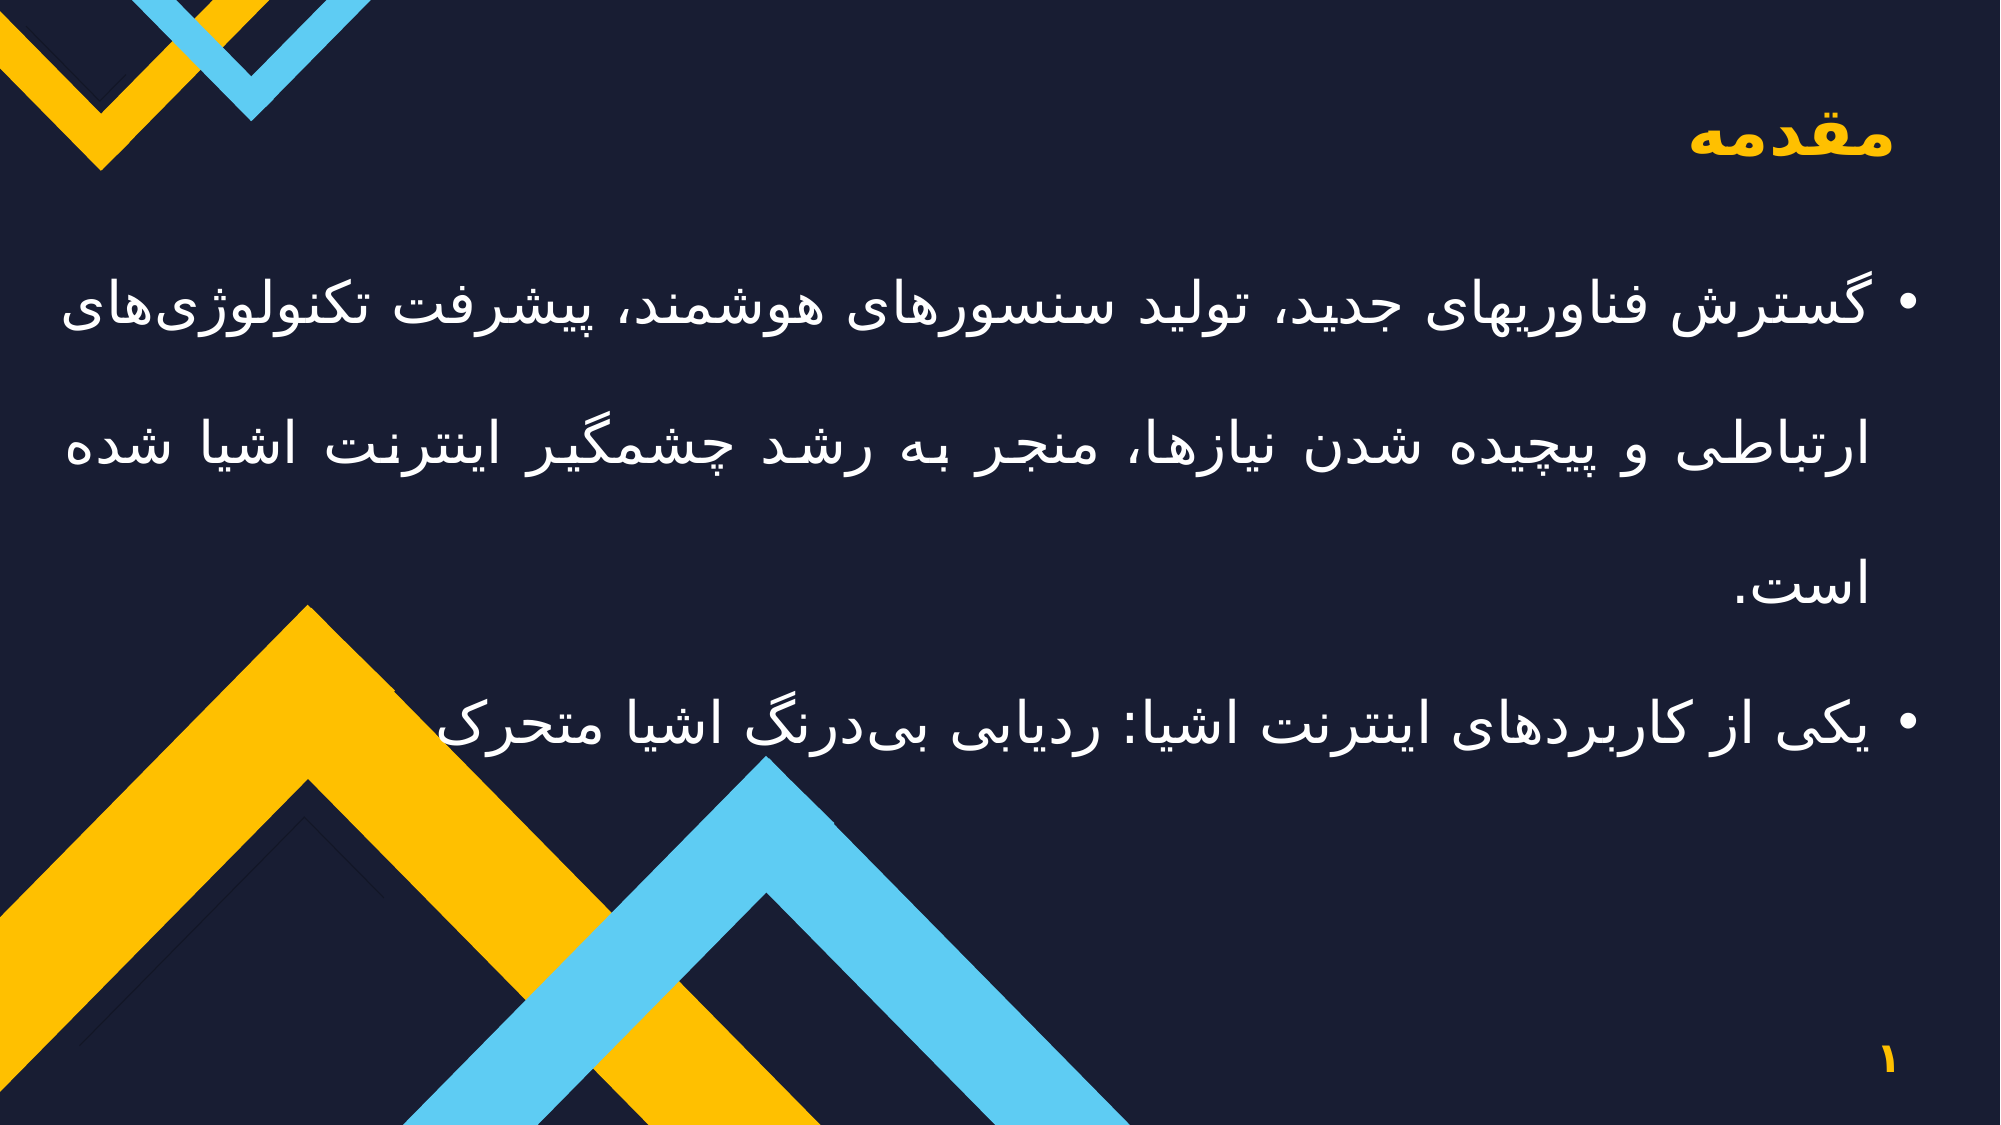

مقدمه
گسترش فناوری‏های جدید، تولید سنسورهای هوشمند، پیشرفت تکنولوژی‌های ارتباطی و پیچیده شدن نیازها، منجر به رشد چشمگیر اینترنت اشیا شده است.
یکی از کاربردهای اینترنت اشیا: ردیابی بی‌درنگ اشیا متحرک

۱